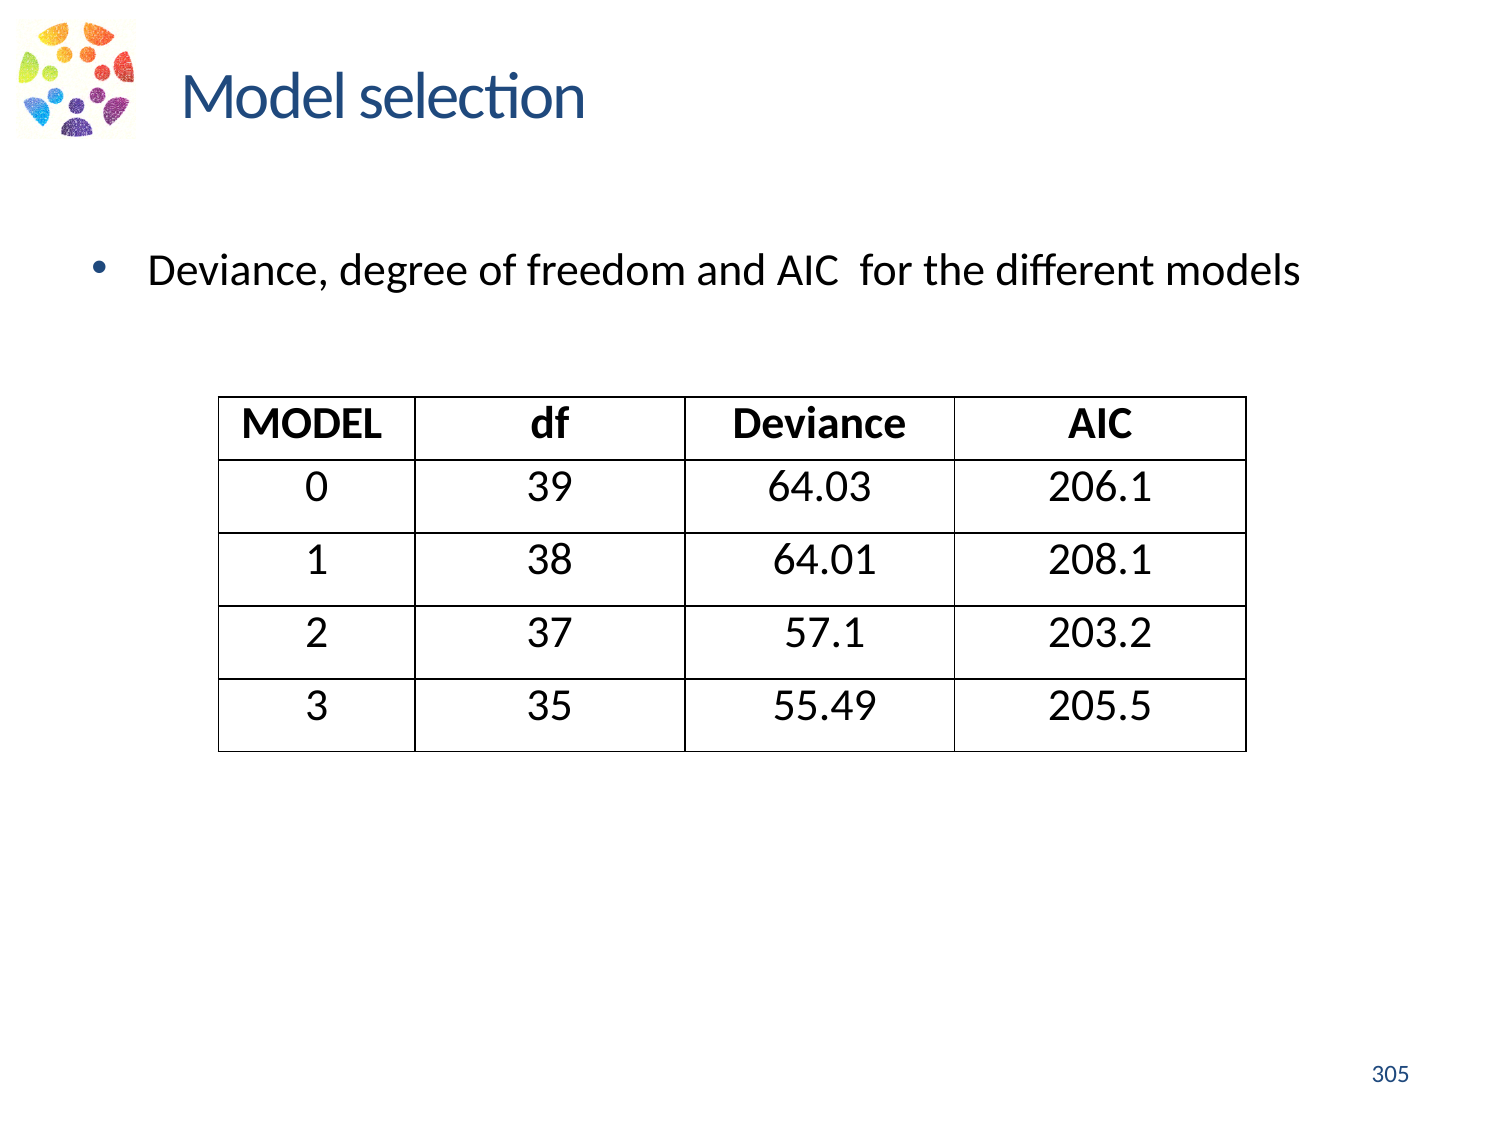

Model selection
Deviance, degree of freedom and AIC  for the different models
| MODEL | df | Deviance | AIC |
| --- | --- | --- | --- |
| 0 | 39 | 64.03 | 206.1 |
| 1 | 38 | 64.01 | 208.1 |
| 2 | 37 | 57.1 | 203.2 |
| 3 | 35 | 55.49 | 205.5 |

305